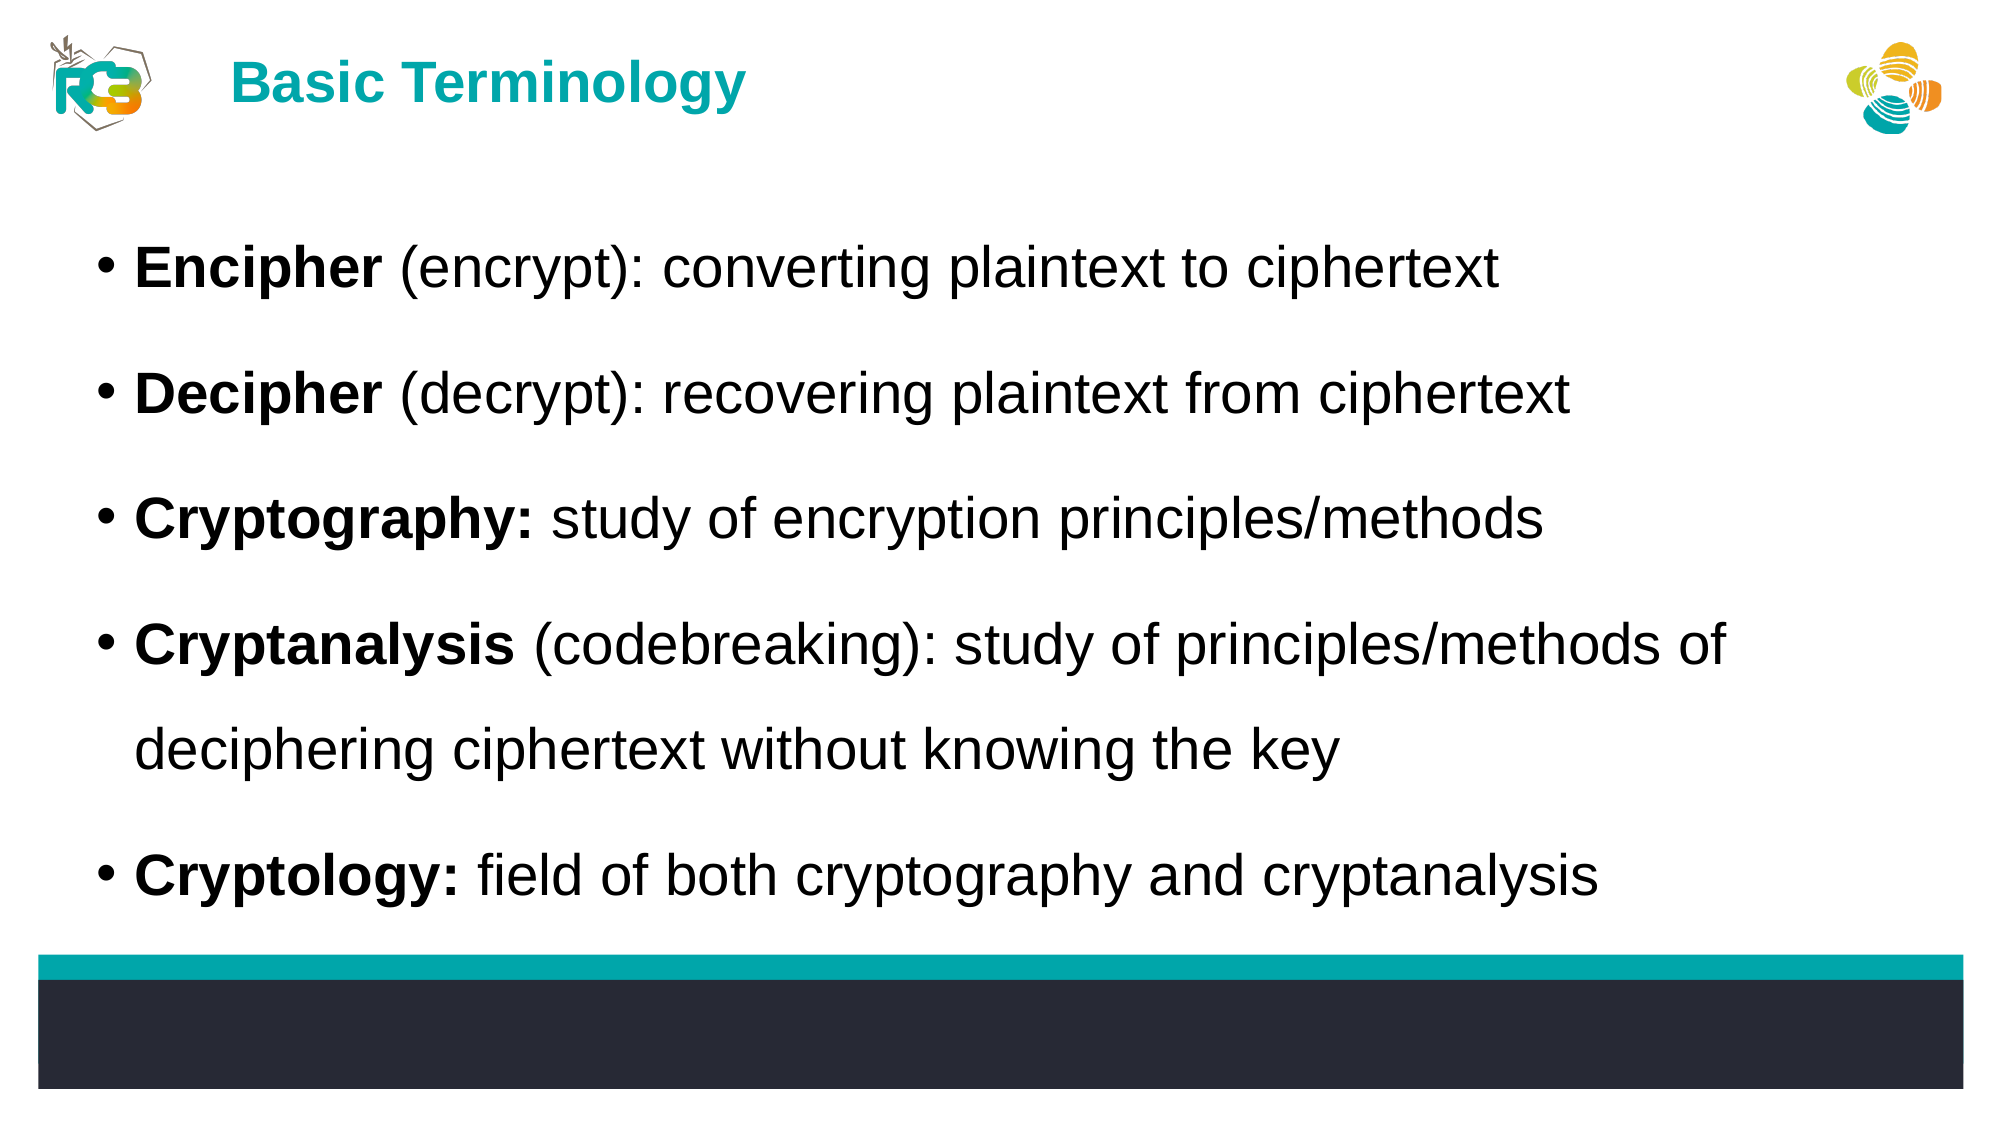

Basic Terminology
Encipher (encrypt): converting plaintext to ciphertext
Decipher (decrypt): recovering plaintext from ciphertext
Cryptography: study of encryption principles/methods
Cryptanalysis (codebreaking): study of principles/methods of deciphering ciphertext without knowing the key
Cryptology: field of both cryptography and cryptanalysis